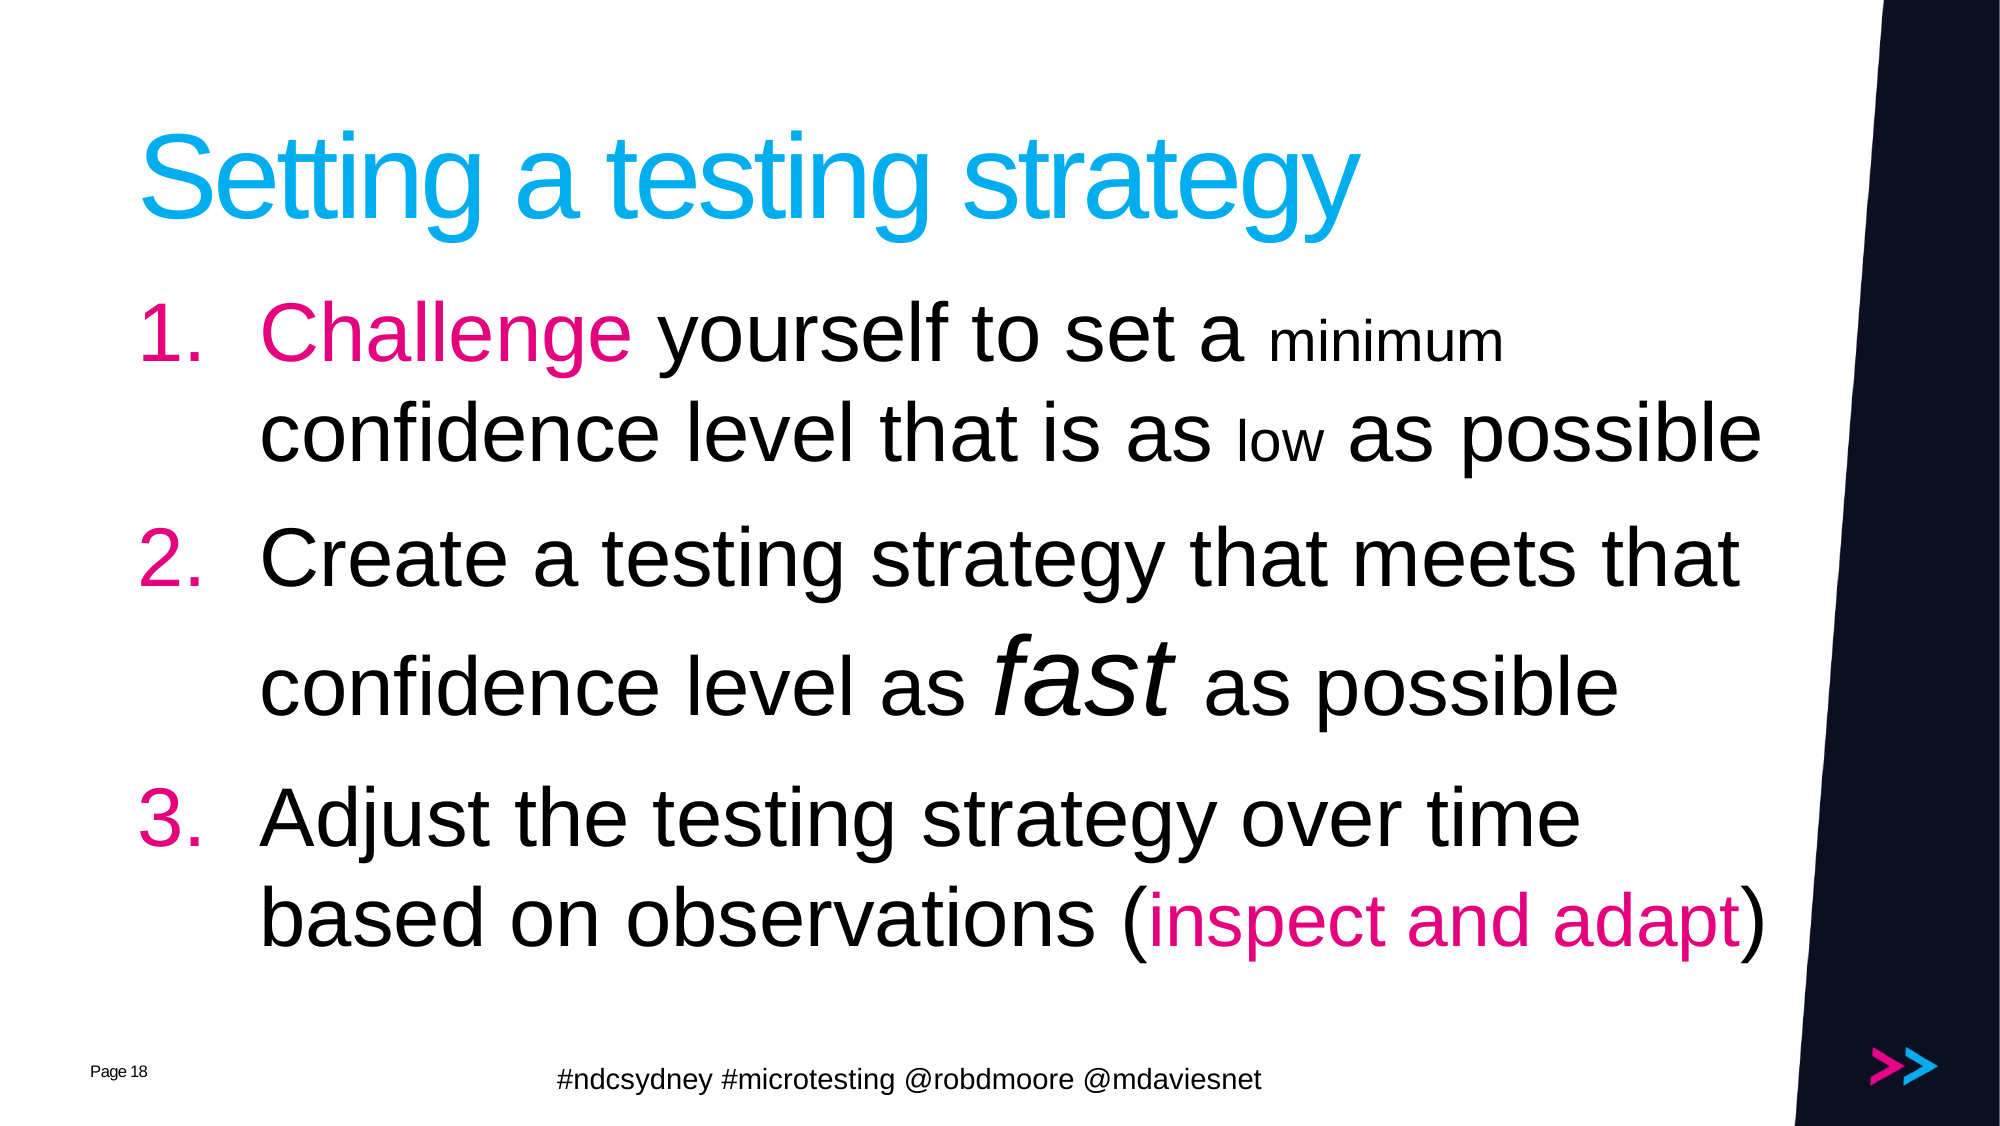

# Setting a testing strategy
Challenge yourself to set a minimum confidence level that is as low as possible
Create a testing strategy that meets that confidence level as fast as possible
Adjust the testing strategy over time based on observations (inspect and adapt)
18